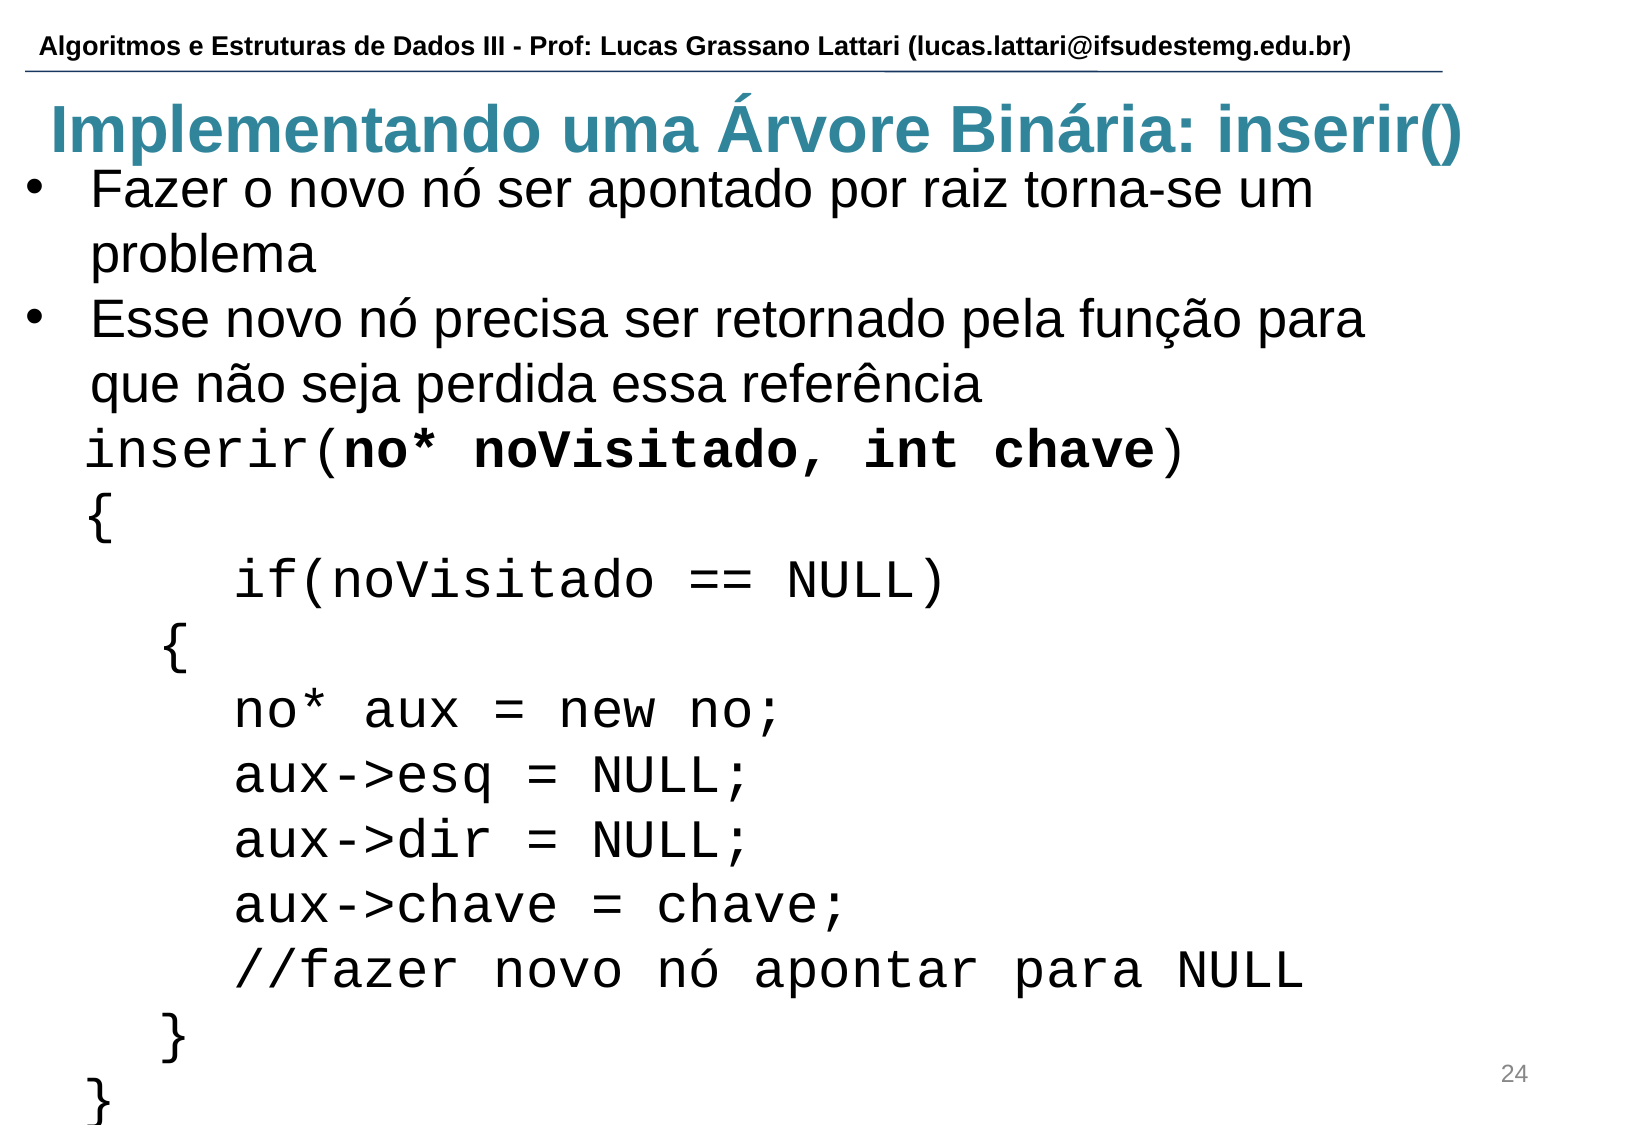

Fazer o novo nó ser apontado por raiz torna-se um problema
Esse novo nó precisa ser retornado pela função para que não seja perdida essa referência
# Implementando uma Árvore Binária: inserir()

inserir(no* noVisitado, int chave)
{
	if(noVisitado == NULL)
{
	no* aux = new no;
	aux->esq = NULL;
aux->dir = NULL;
aux->chave = chave;
	//fazer novo nó apontar para NULL
}
}
24